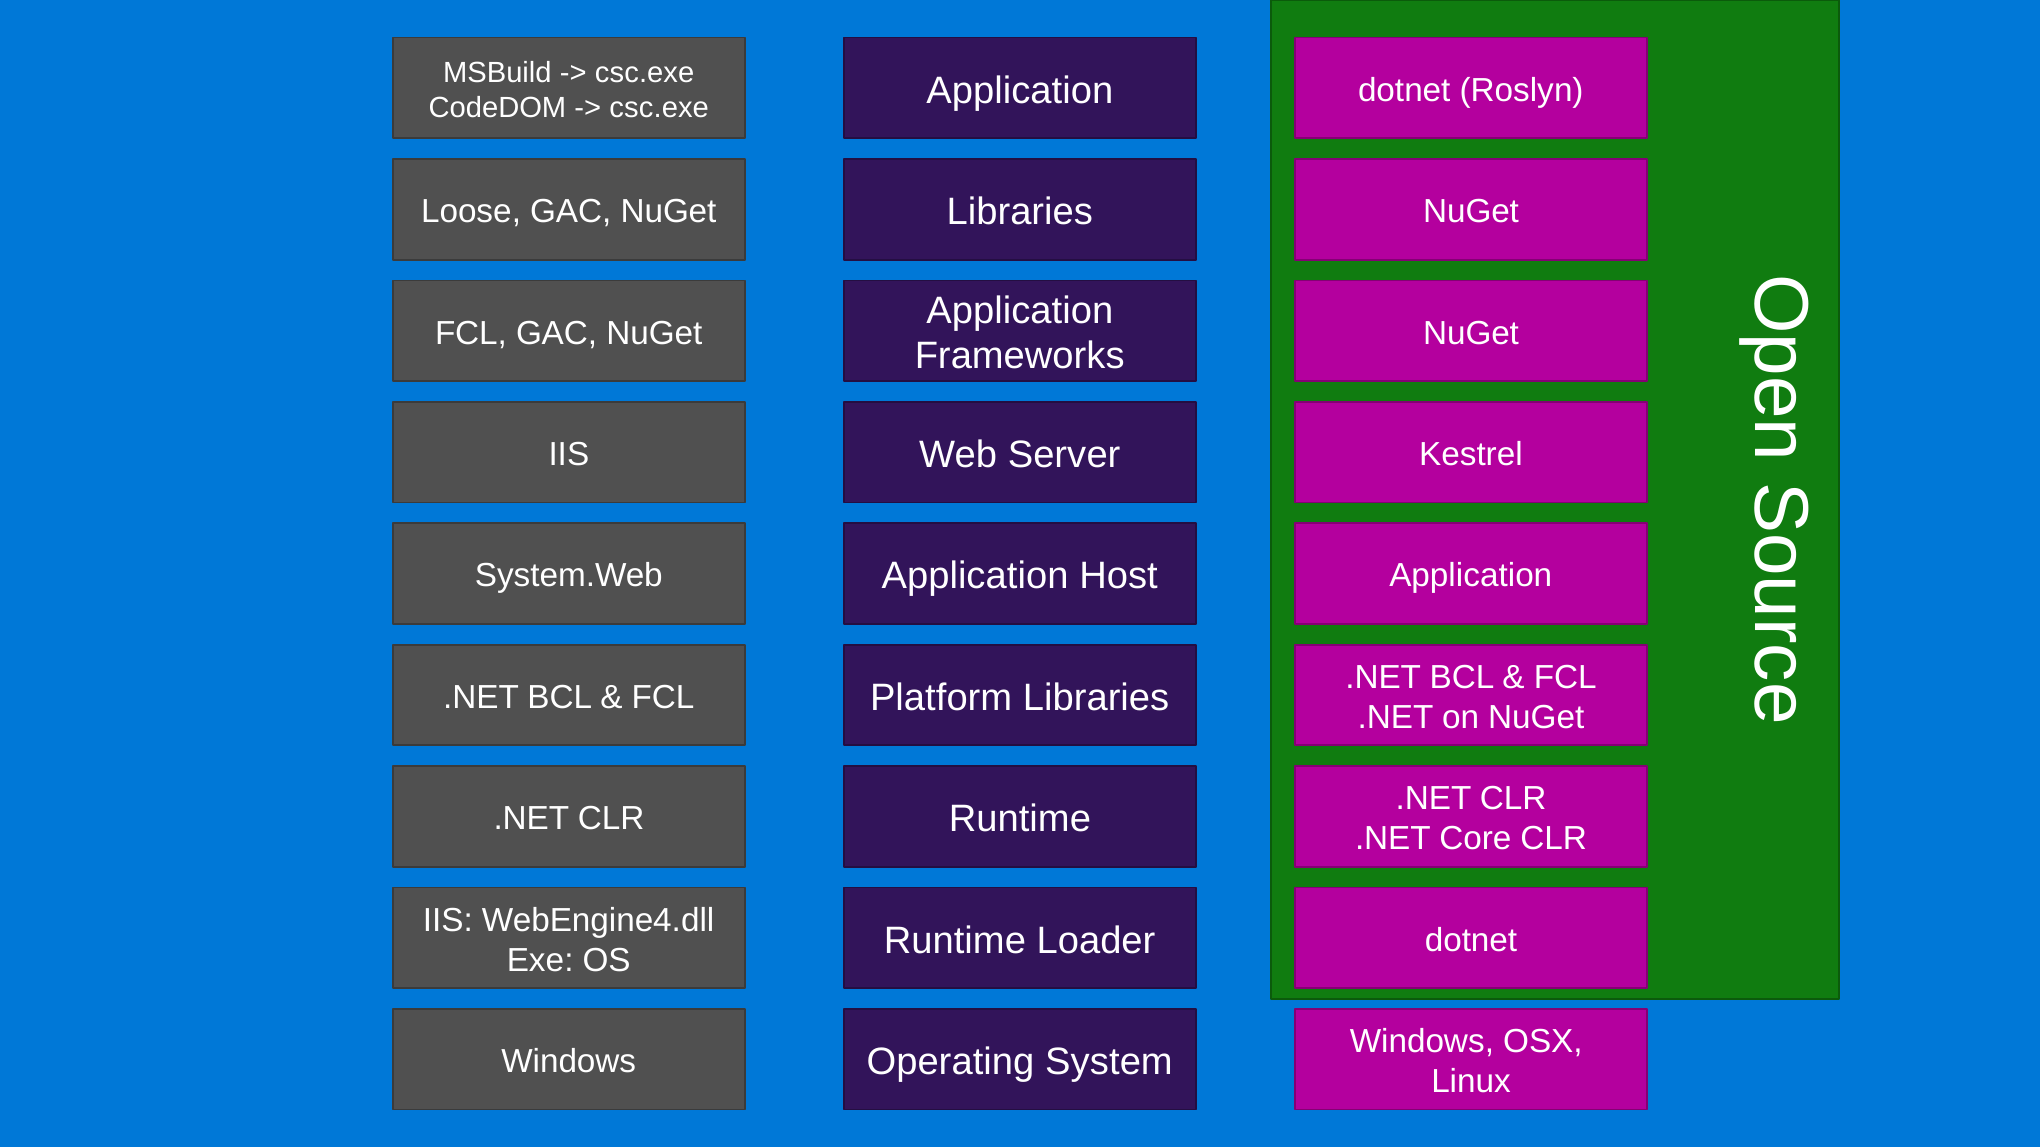

MSBuild -> csc.exe
CodeDOM -> csc.exe
dotnet (Roslyn)
Application
Libraries
Application Frameworks
Web Server
Application Host
Platform Libraries
Runtime
Runtime Loader
Operating System
Loose, GAC, NuGet
NuGet
Open Source
FCL, GAC, NuGet
NuGet
IIS
Kestrel
System.Web
Application
.NET BCL & FCL
.NET BCL & FCL
.NET on NuGet
.NET CLR
.NET CLR
.NET Core CLR
IIS: WebEngine4.dll
Exe: OS
dotnet
Windows
Windows, OSX,  Linux